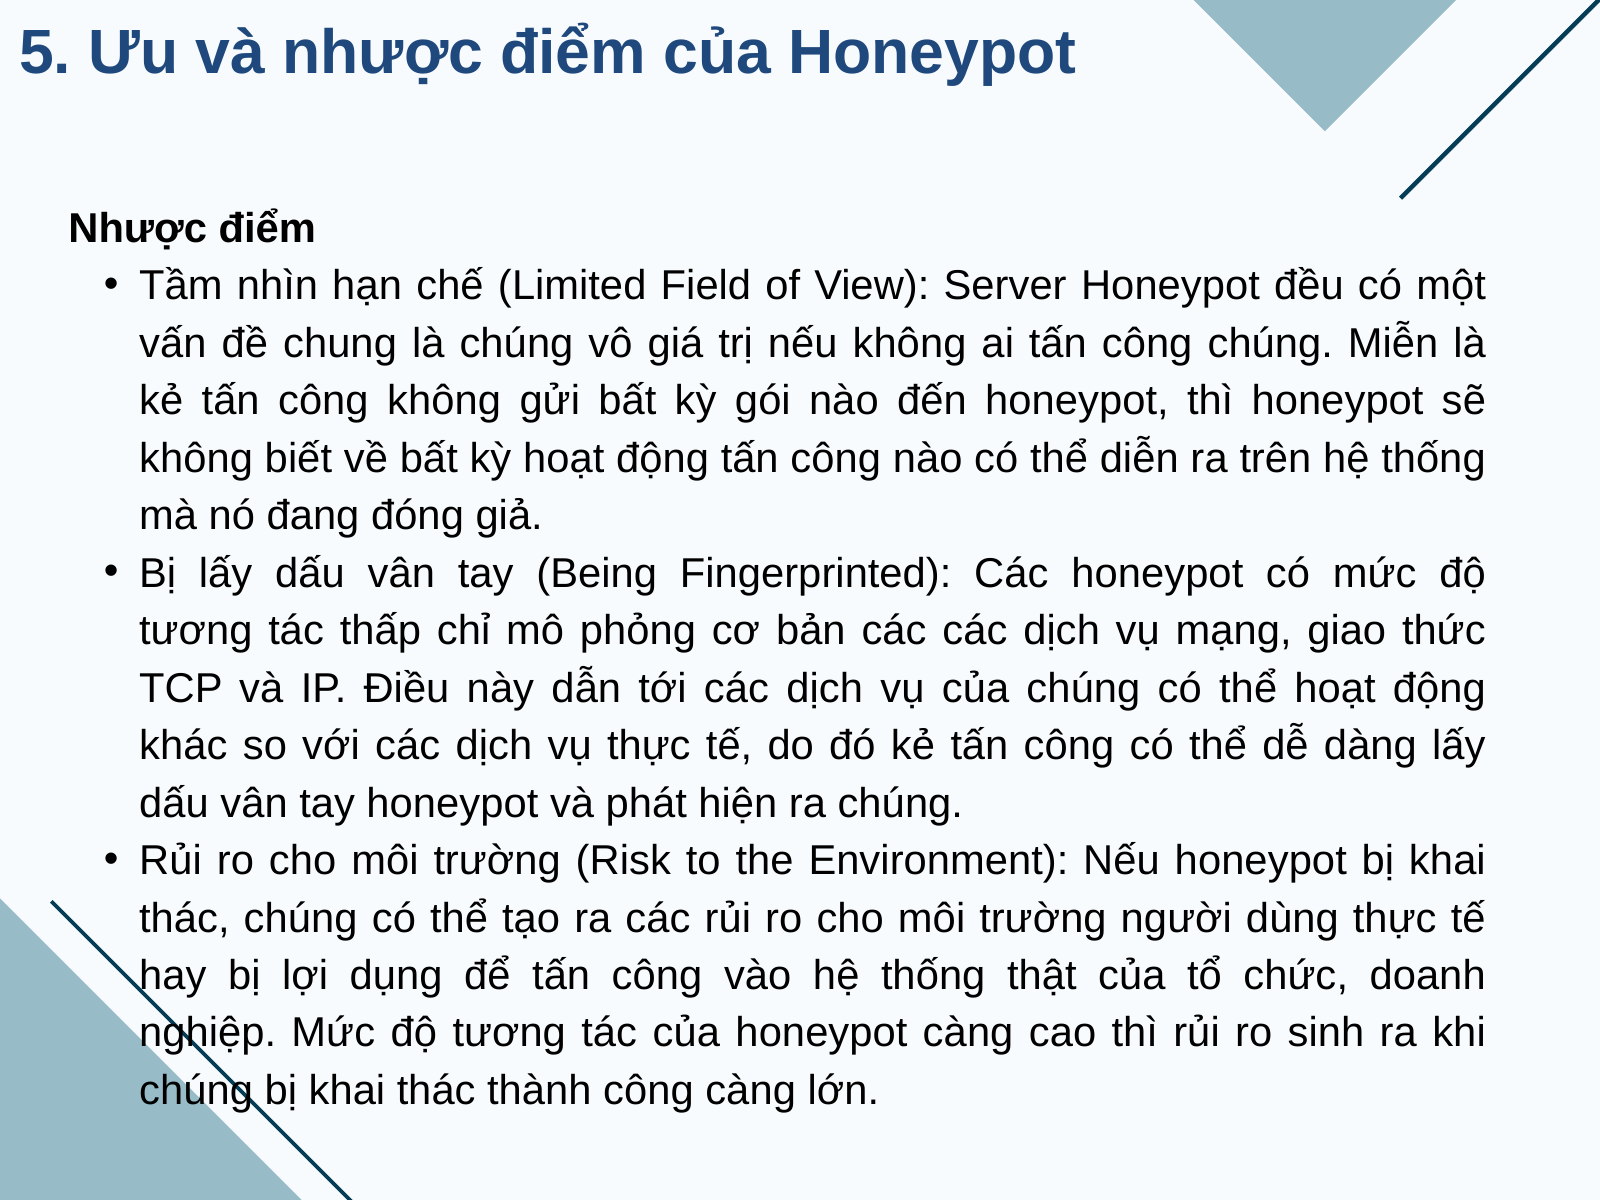

5. Ưu và nhược điểm của Honeypot
Nhược điểm
Tầm nhìn hạn chế (Limited Field of View): Server Honeypot đều có một vấn đề chung là chúng vô giá trị nếu không ai tấn công chúng. Miễn là kẻ tấn công không gửi bất kỳ gói nào đến honeypot, thì honeypot sẽ không biết về bất kỳ hoạt động tấn công nào có thể diễn ra trên hệ thống mà nó đang đóng giả.
Bị lấy dấu vân tay (Being Fingerprinted): Các honeypot có mức độ tương tác thấp chỉ mô phỏng cơ bản các các dịch vụ mạng, giao thức TCP và IP. Điều này dẫn tới các dịch vụ của chúng có thể hoạt động khác so với các dịch vụ thực tế, do đó kẻ tấn công có thể dễ dàng lấy dấu vân tay honeypot và phát hiện ra chúng.
Rủi ro cho môi trường (Risk to the Environment): Nếu honeypot bị khai thác, chúng có thể tạo ra các rủi ro cho môi trường người dùng thực tế hay bị lợi dụng để tấn công vào hệ thống thật của tổ chức, doanh nghiệp. Mức độ tương tác của honeypot càng cao thì rủi ro sinh ra khi chúng bị khai thác thành công càng lớn.